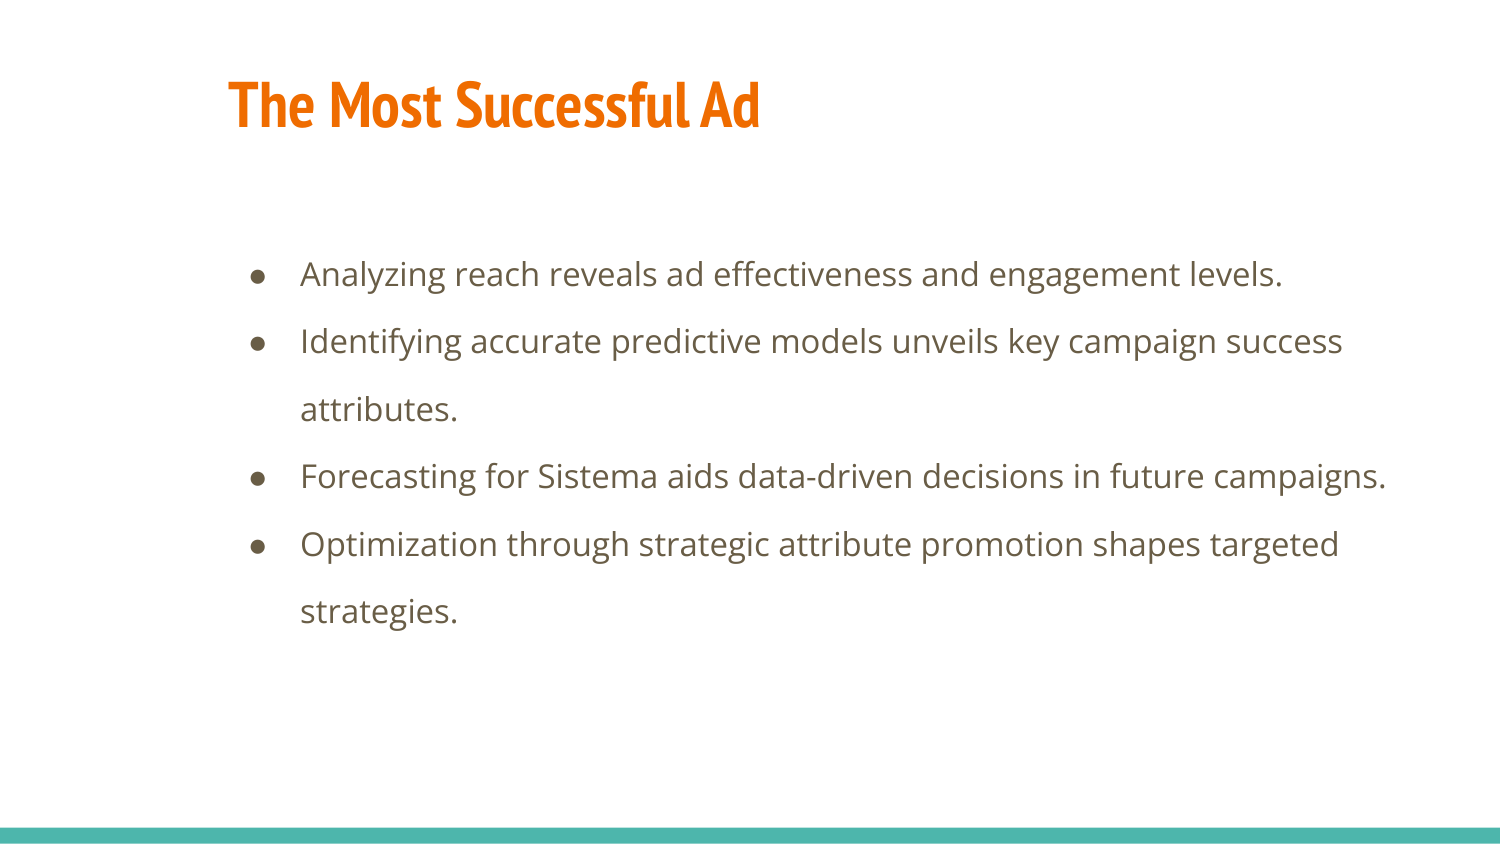

# The Most Successful Ad
Analyzing reach reveals ad effectiveness and engagement levels.
Identifying accurate predictive models unveils key campaign success attributes.
Forecasting for Sistema aids data-driven decisions in future campaigns.
Optimization through strategic attribute promotion shapes targeted strategies.